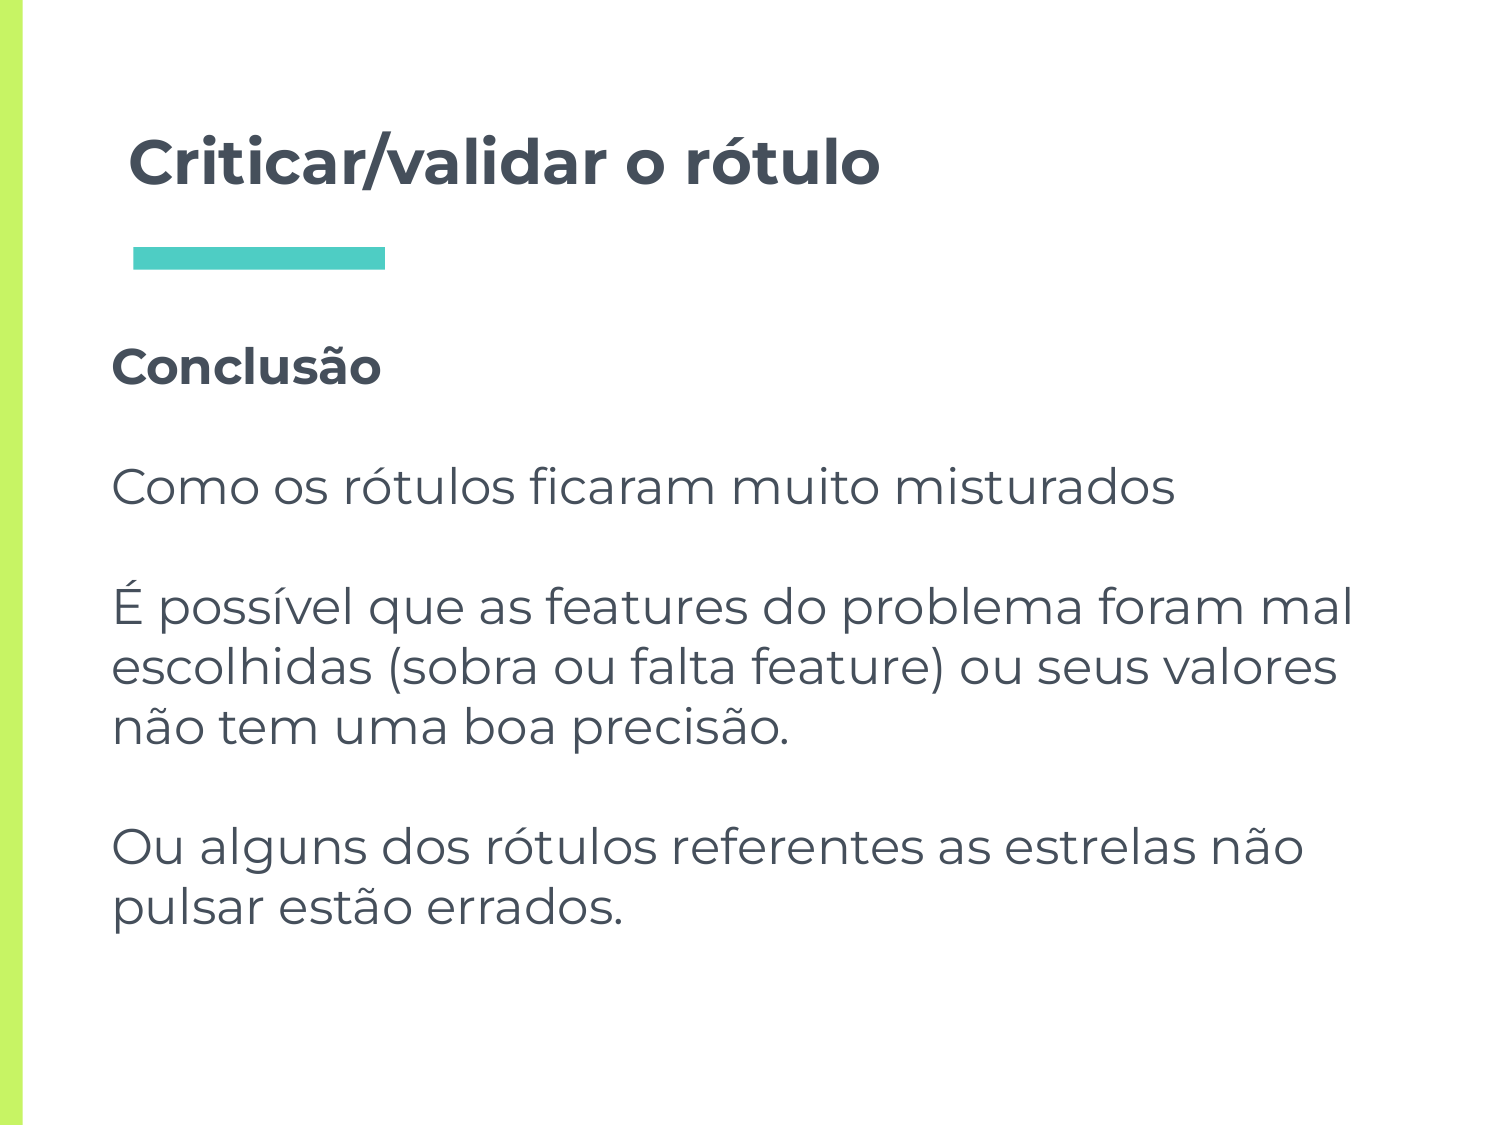

# Criticar/validar o rótulo
Conclusão

Como os rótulos ficaram muito misturados

É possível que as features do problema foram mal escolhidas (sobra ou falta feature) ou seus valores não tem uma boa precisão.

Ou alguns dos rótulos referentes as estrelas não pulsar estão errados.